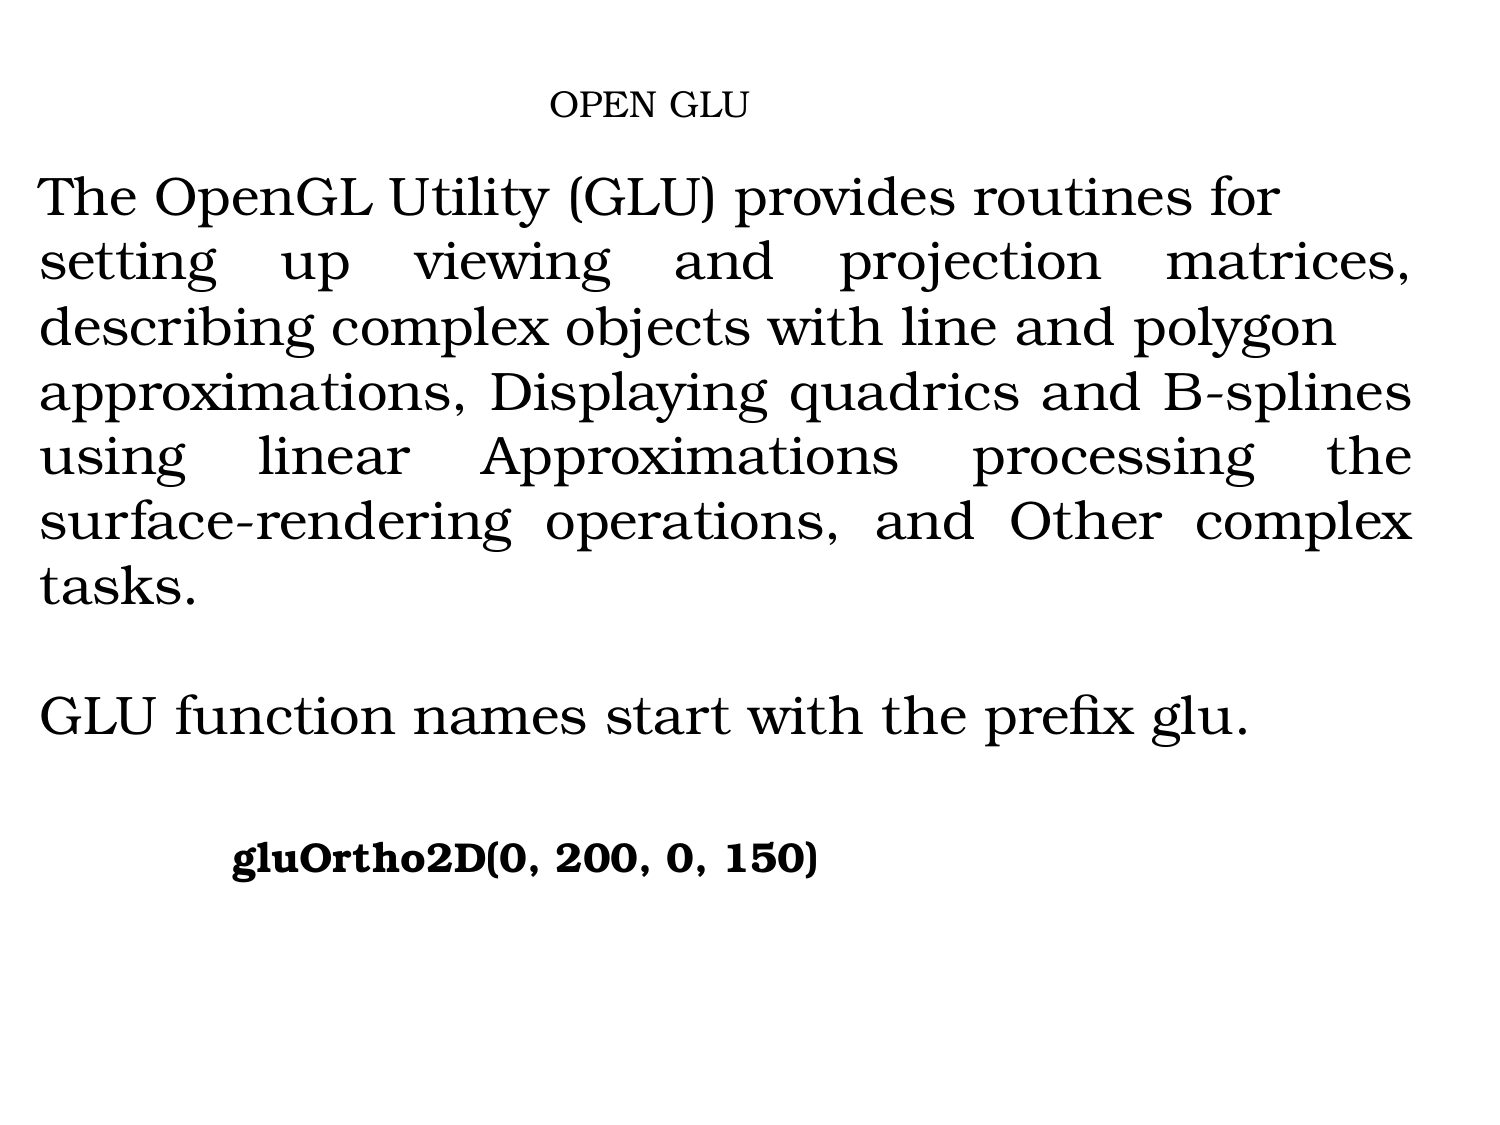

OPEN GLU
The OpenGL Utility (GLU) provides routines for
setting up viewing and projection matrices, describing complex objects with line and polygon
approximations, Displaying quadrics and B-splines using linear Approximations processing the surface-rendering operations, and Other complex tasks.

GLU function names start with the prefix glu.

gluOrtho2D(0, 200, 0, 150)